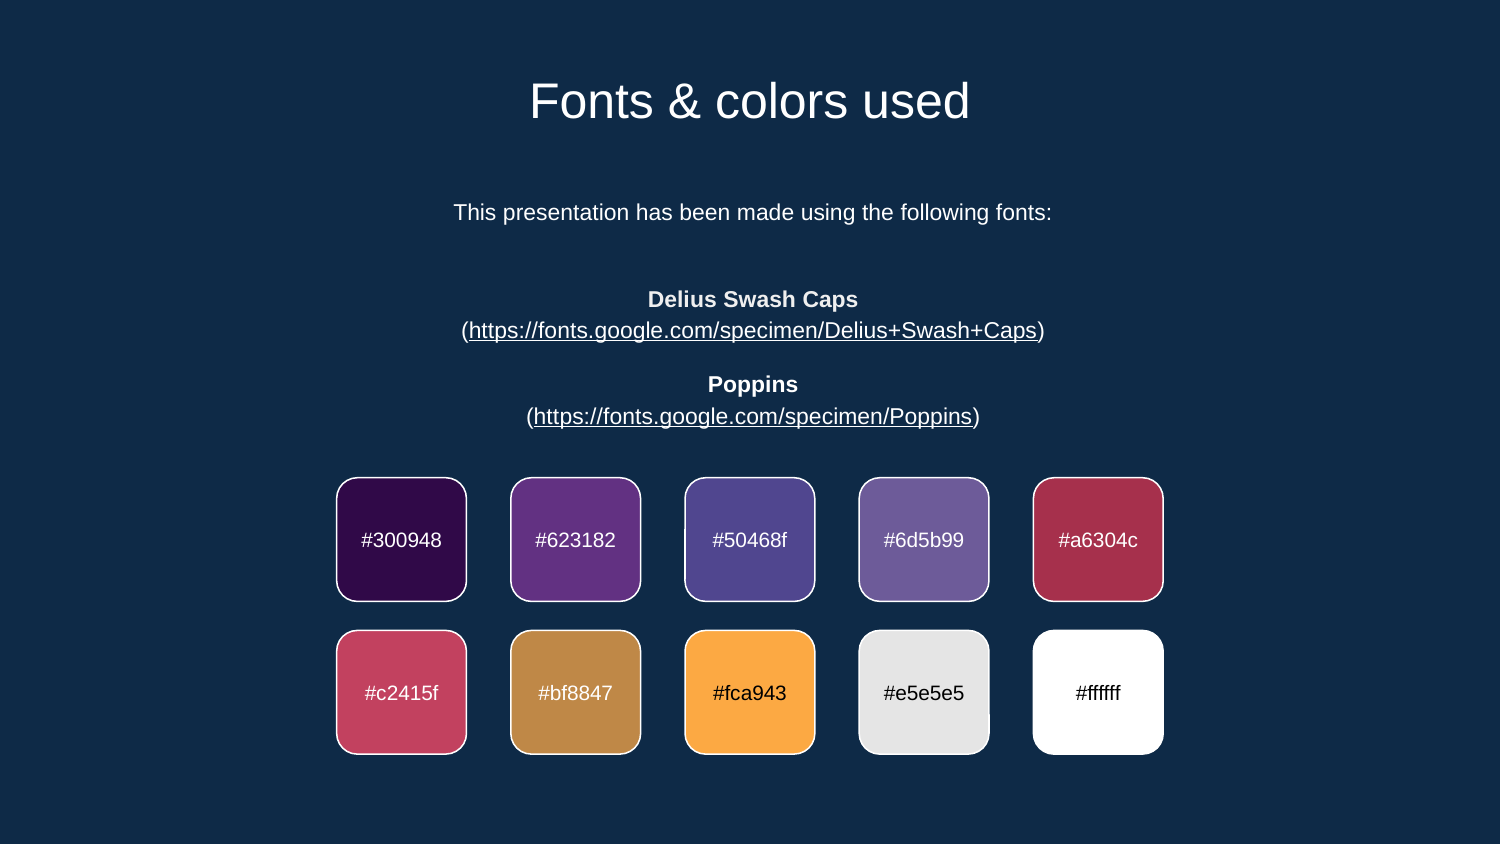

# Fonts & colors used
This presentation has been made using the following fonts:

Delius Swash Caps
(https://fonts.google.com/specimen/Delius+Swash+Caps)

Poppins
(https://fonts.google.com/specimen/Poppins)

#300948
#623182
#50468f
#6d5b99
#a6304c

#c2415f
#bf8847
#fca943
#e5e5e5
#ffffff